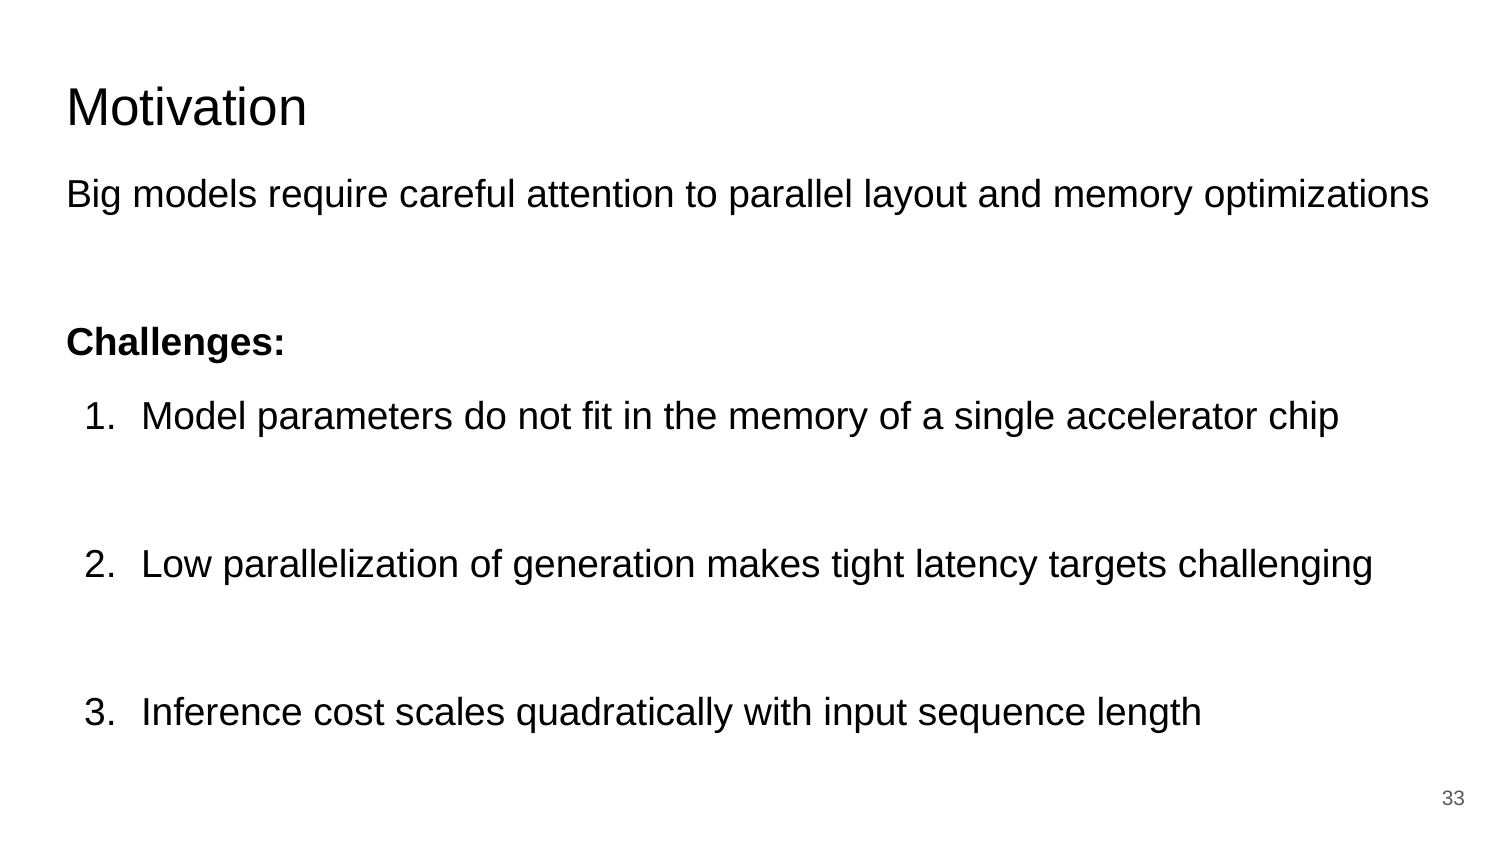

# Motivation
Big models require careful attention to parallel layout and memory optimizations

Challenges:
Model parameters do not fit in the memory of a single accelerator chip

Low parallelization of generation makes tight latency targets challenging

Inference cost scales quadratically with input sequence length
33